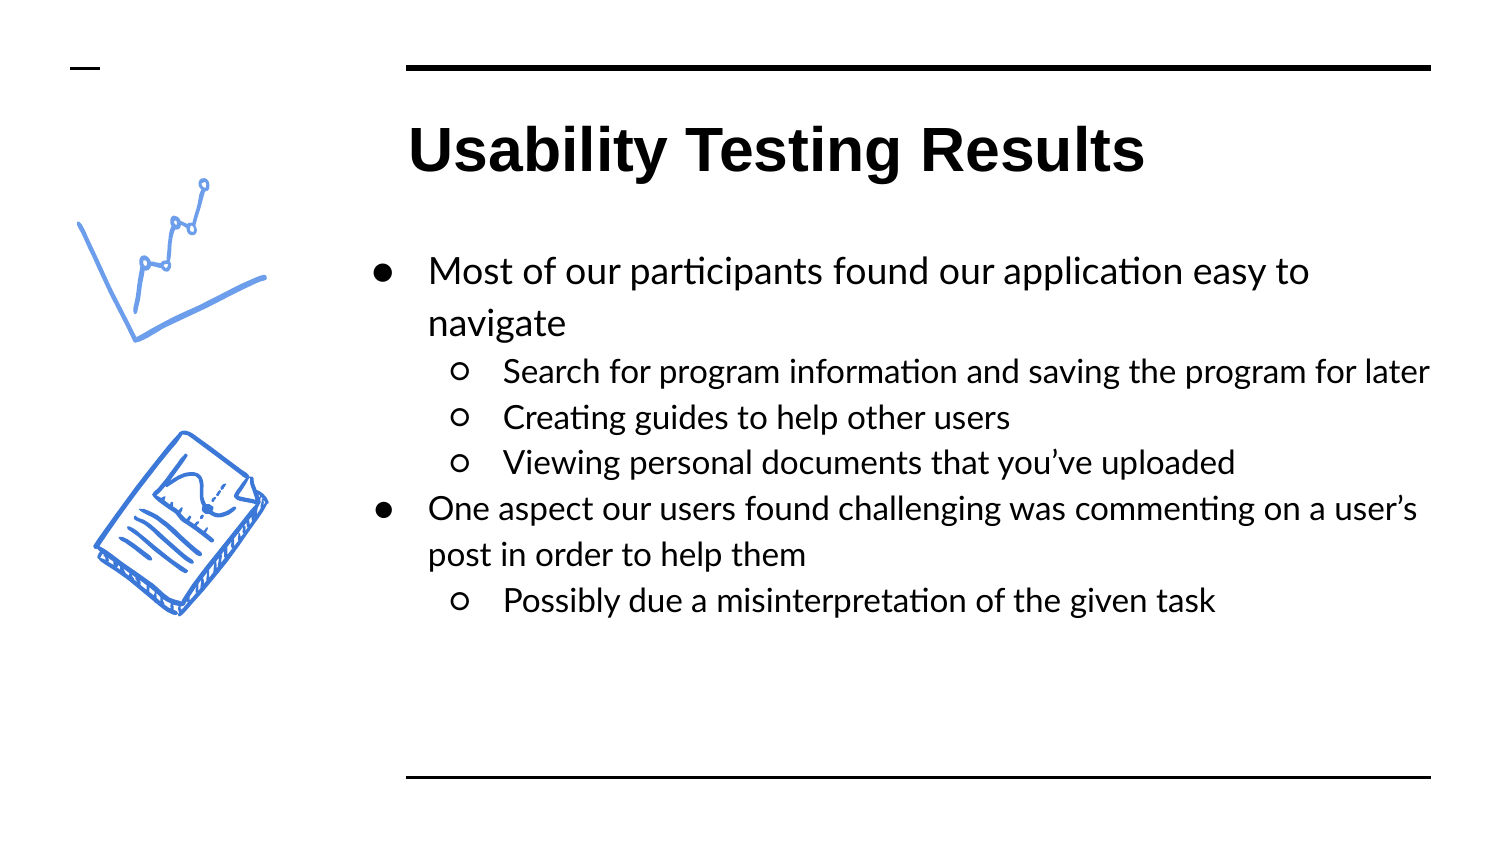

# Usability Testing Results

Most of our participants found our application easy to navigate
Search for program information and saving the program for later
Creating guides to help other users
Viewing personal documents that you’ve uploaded
One aspect our users found challenging was commenting on a user’s post in order to help them
Possibly due a misinterpretation of the given task